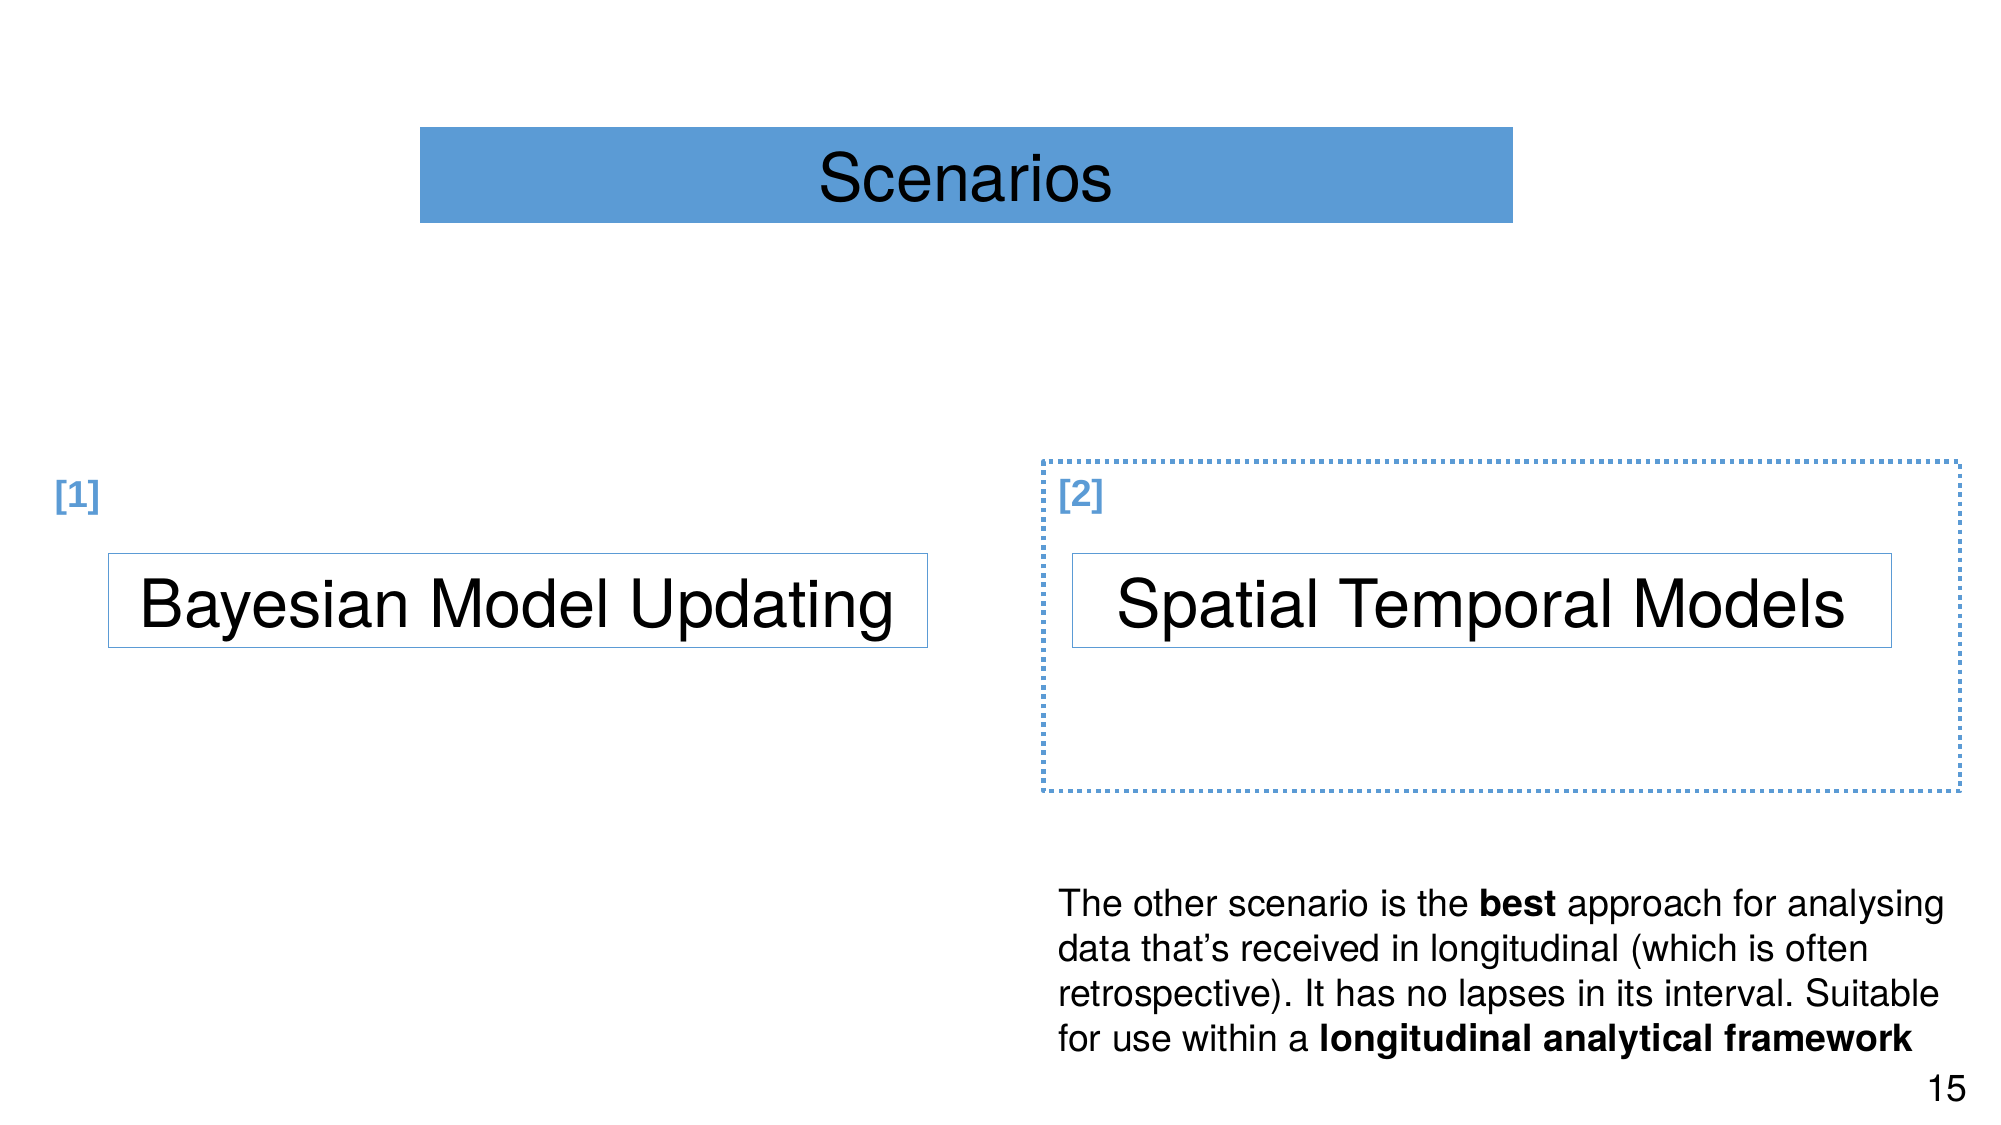

Scenarios
[2]

[1]

Bayesian Model Updating
Spatial Temporal Models
The other scenario is the best approach for analysing data that’s received in longitudinal (which is often retrospective). It has no lapses in its interval. Suitable for use within a longitudinal analytical framework
15